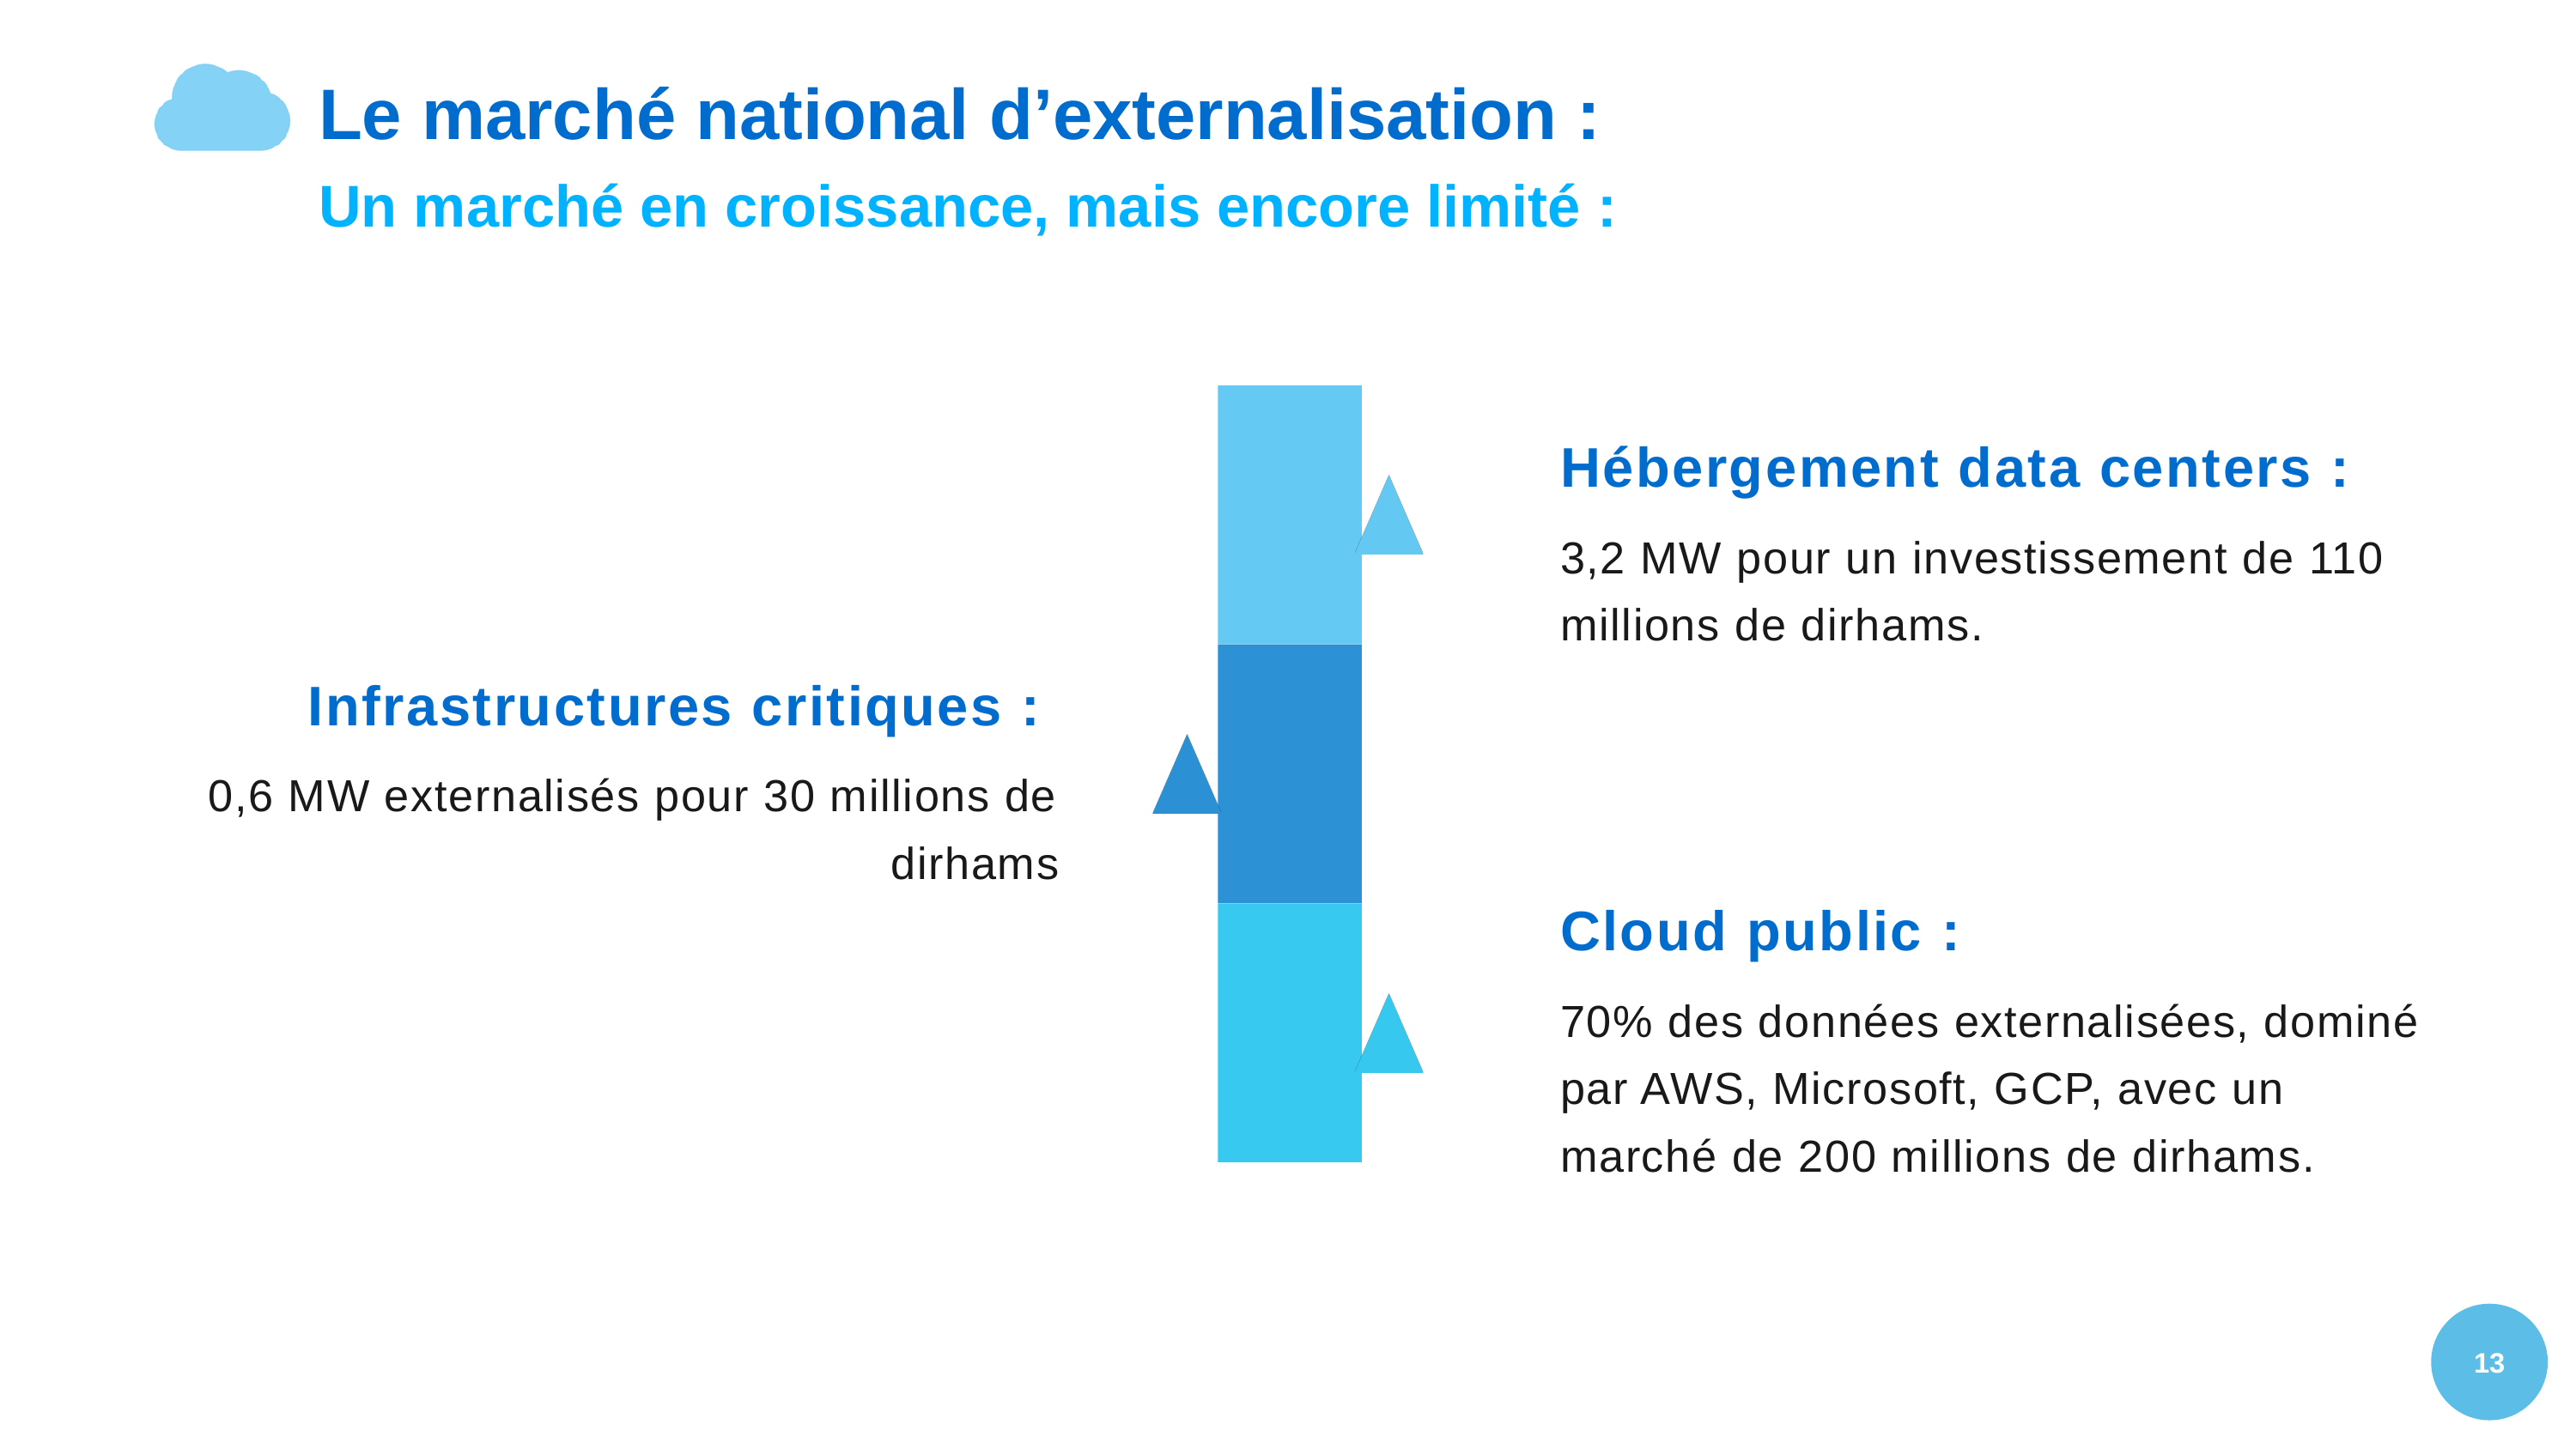

Le marché national d’externalisation :
12
Un marché en croissance, mais encore limité :

Hébergement data centers :
3,2 MW pour un investissement de 110 millions de dirhams.

Infrastructures critiques :
 0,6 MW externalisés pour 30 millions de dirhams

Cloud public :
70% des données externalisées, dominé par AWS, Microsoft, GCP, avec un marché de 200 millions de dirhams.

13